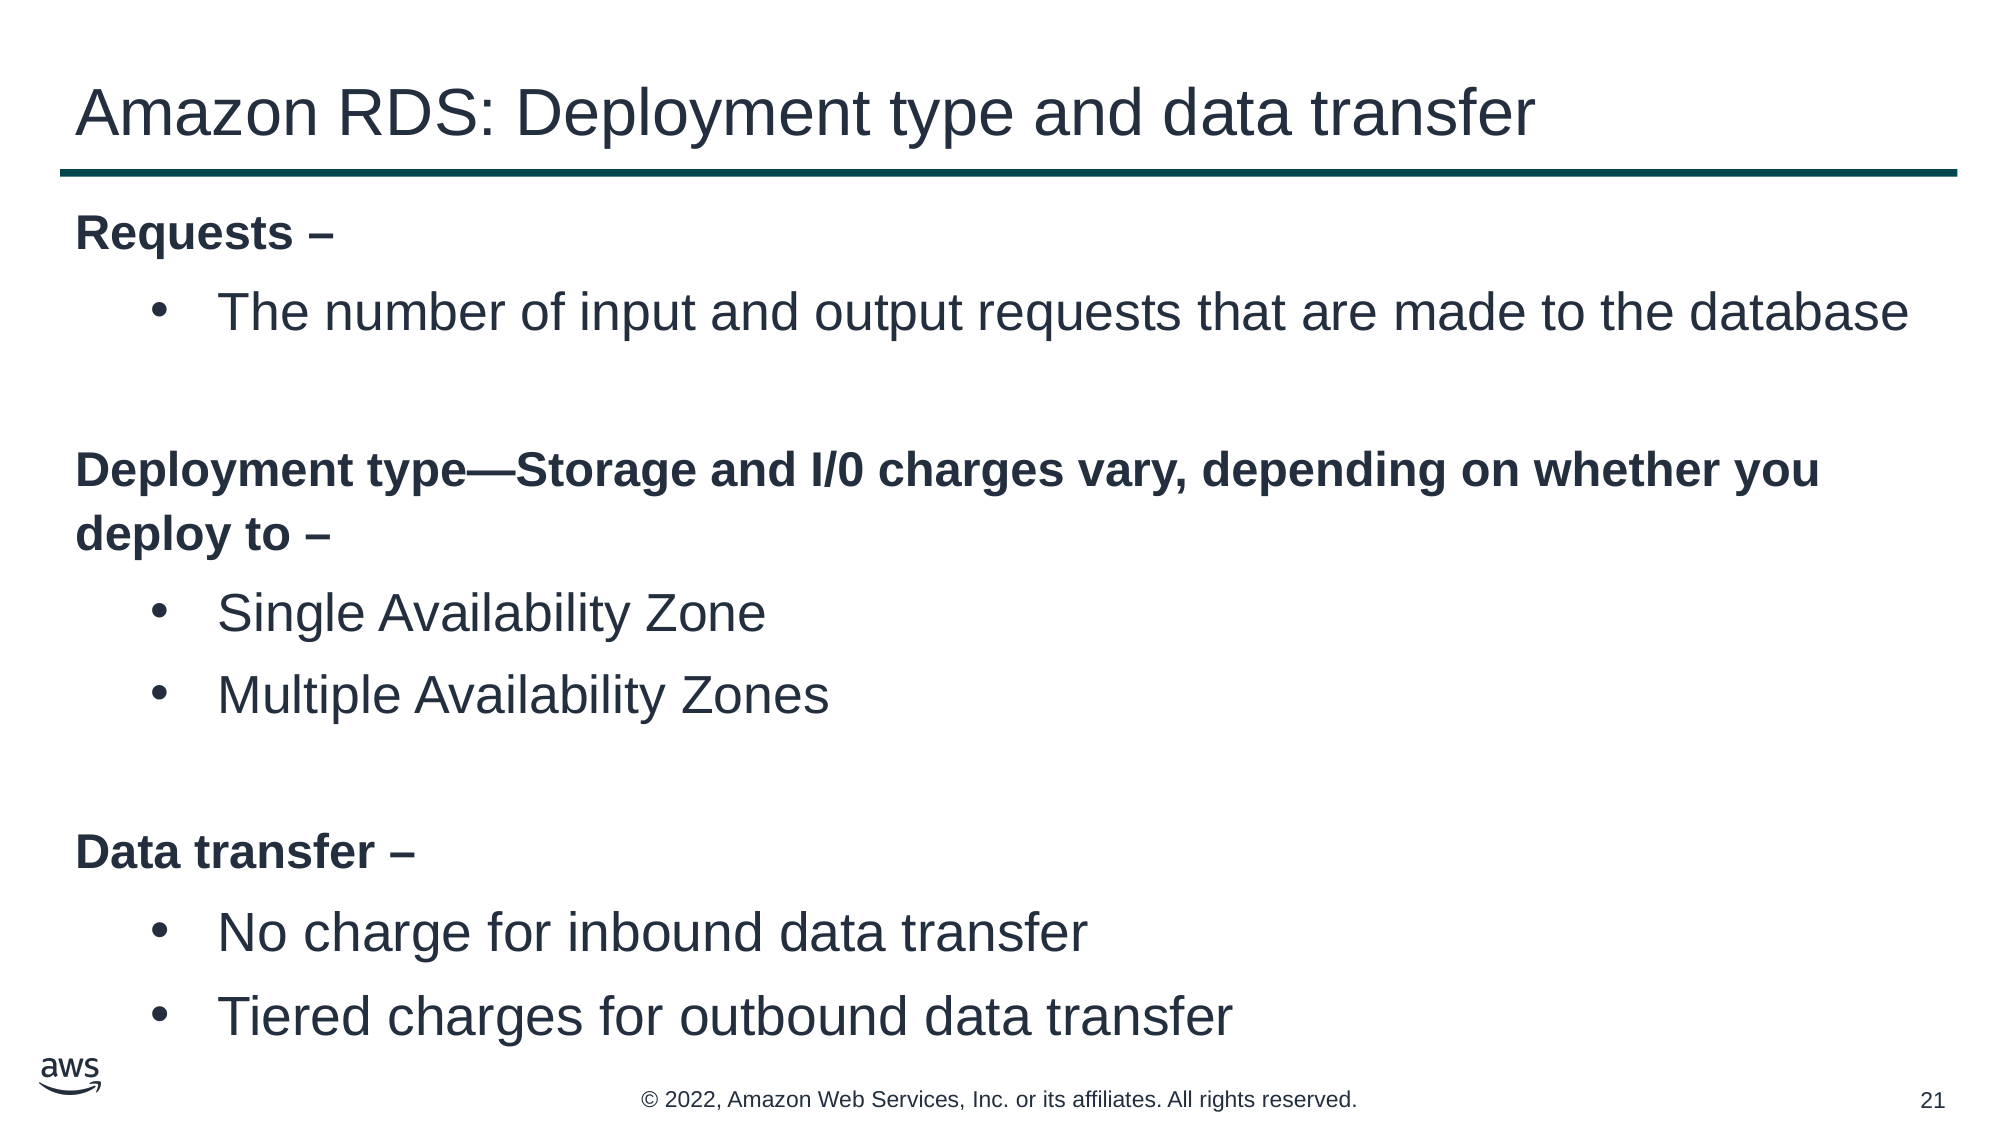

# Amazon RDS: Deployment type and data transfer
Requests –
The number of input and output requests that are made to the database

Deployment type—Storage and I/0 charges vary, depending on whether you deploy to –
Single Availability Zone
Multiple Availability Zones

Data transfer –
No charge for inbound data transfer
Tiered charges for outbound data transfer
21